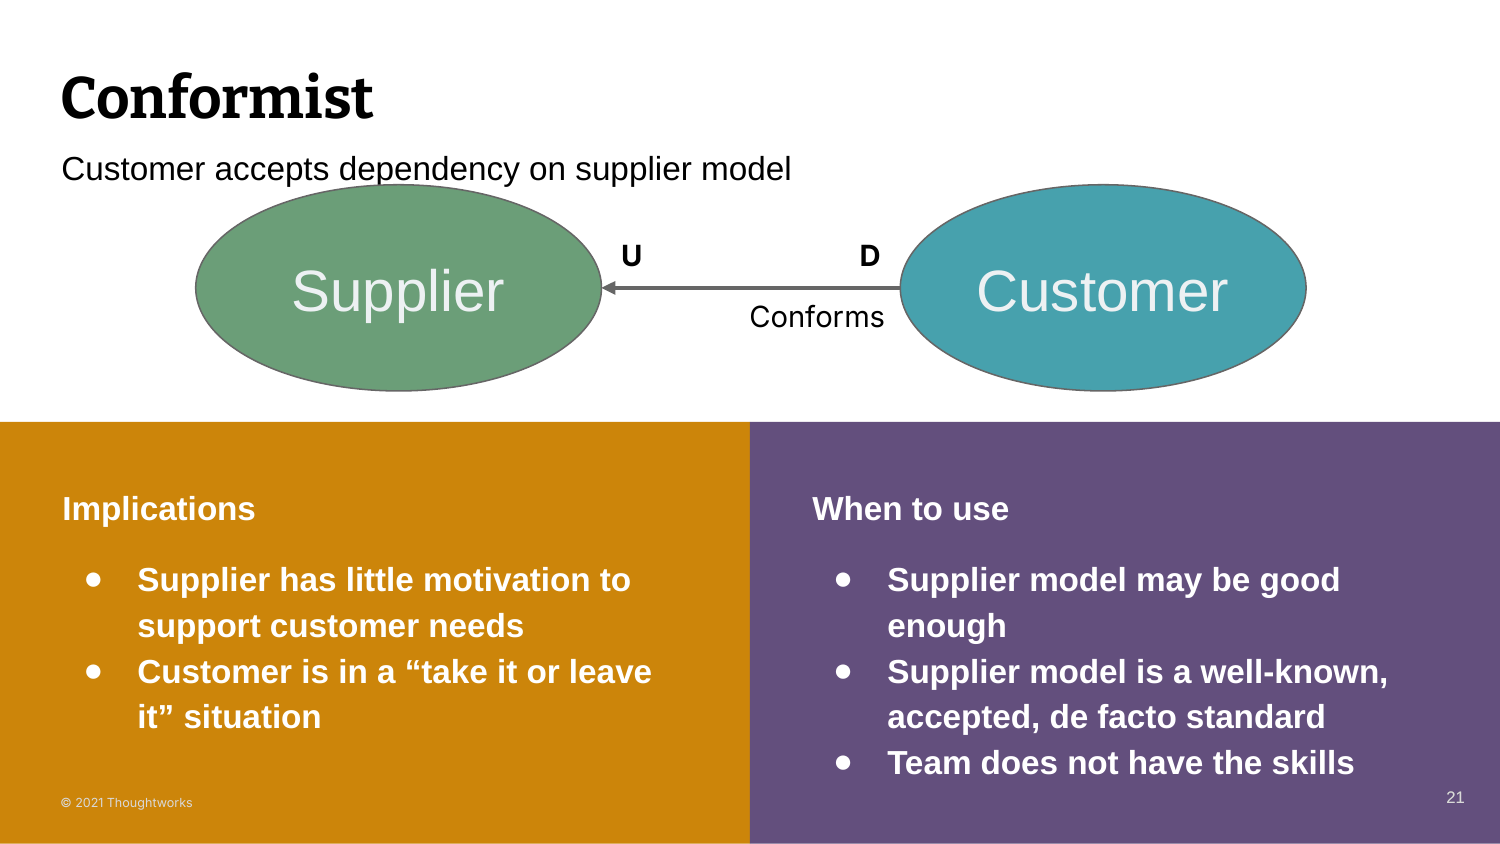

# Conformist
Customer accepts dependency on supplier model
Supplier
Customer
U
D
Conforms

Implications
Supplier has little motivation to support customer needs
Customer is in a “take it or leave it” situation
When to use
Supplier model may be good enough
Supplier model is a well-known, accepted, de facto standard
Team does not have the skills

21
21
© 2021 Thoughtworks